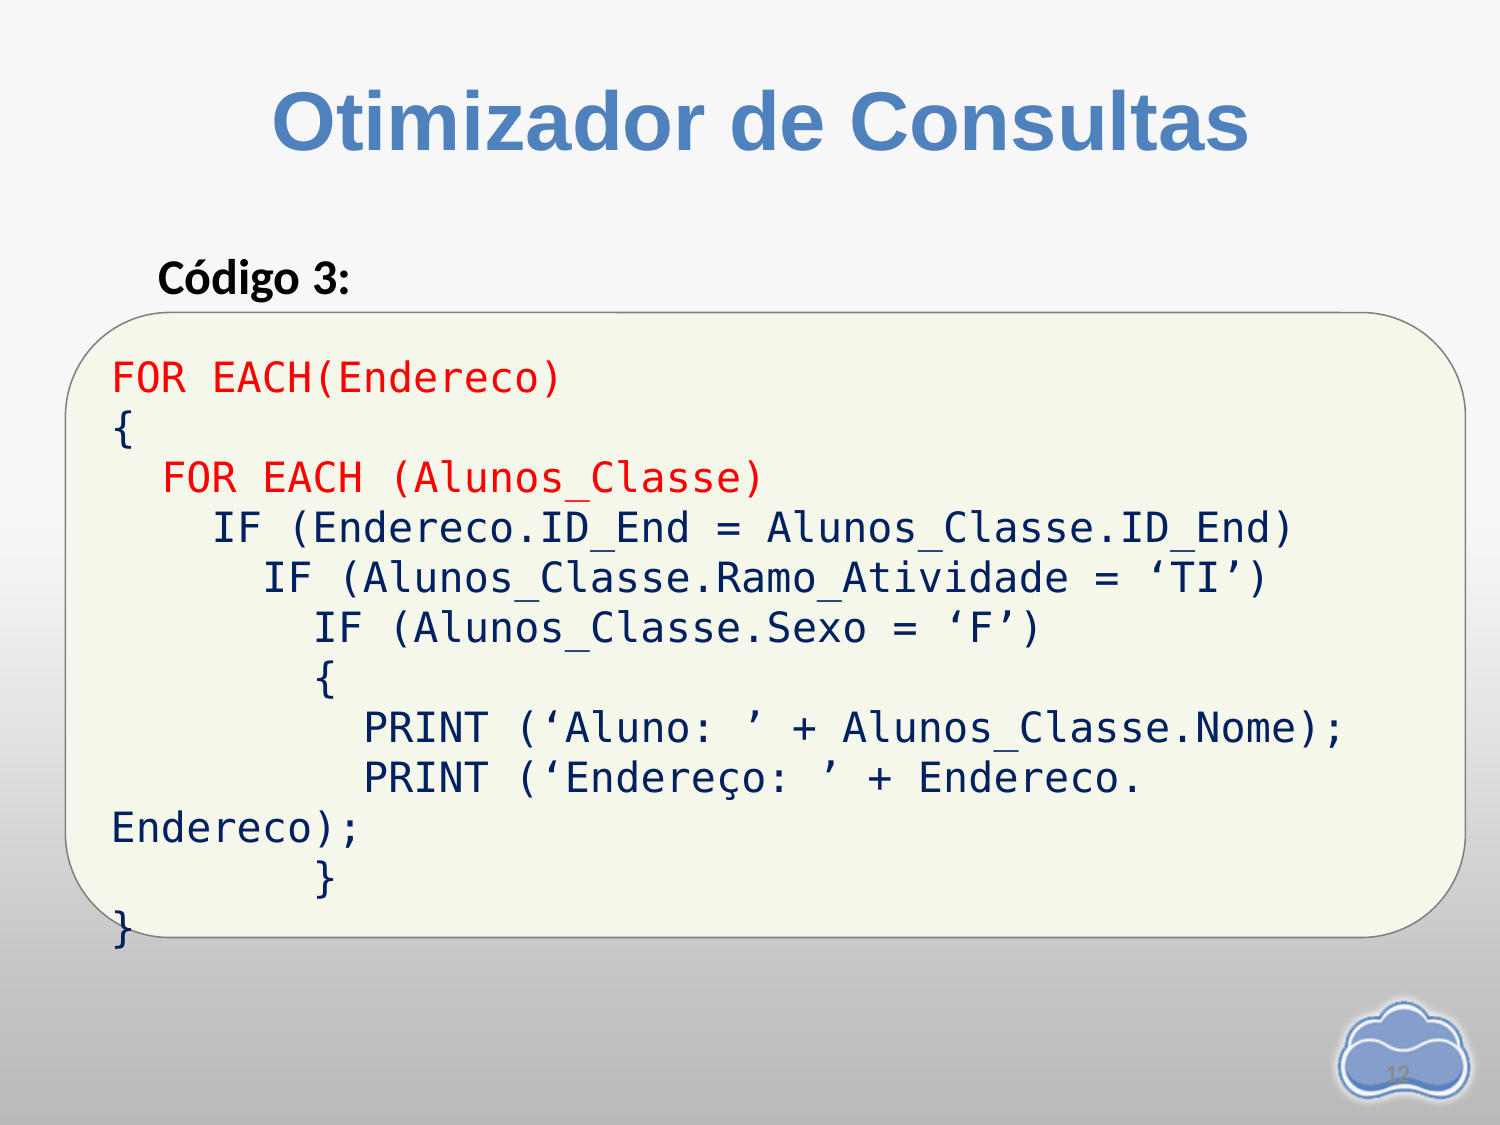

# Otimizador de Consultas

Código 3:
FOR EACH(Endereco)
{
  FOR EACH (Alunos_Classe)
    IF (Endereco.ID_End = Alunos_Classe.ID_End)
      IF (Alunos_Classe.Ramo_Atividade = ‘TI’)
        IF (Alunos_Classe.Sexo = ‘F’)
        {
          PRINT (‘Aluno: ’ + Alunos_Classe.Nome);
          PRINT (‘Endereço: ’ + Endereco. Endereco);
        }
}
12
12
12
12
12